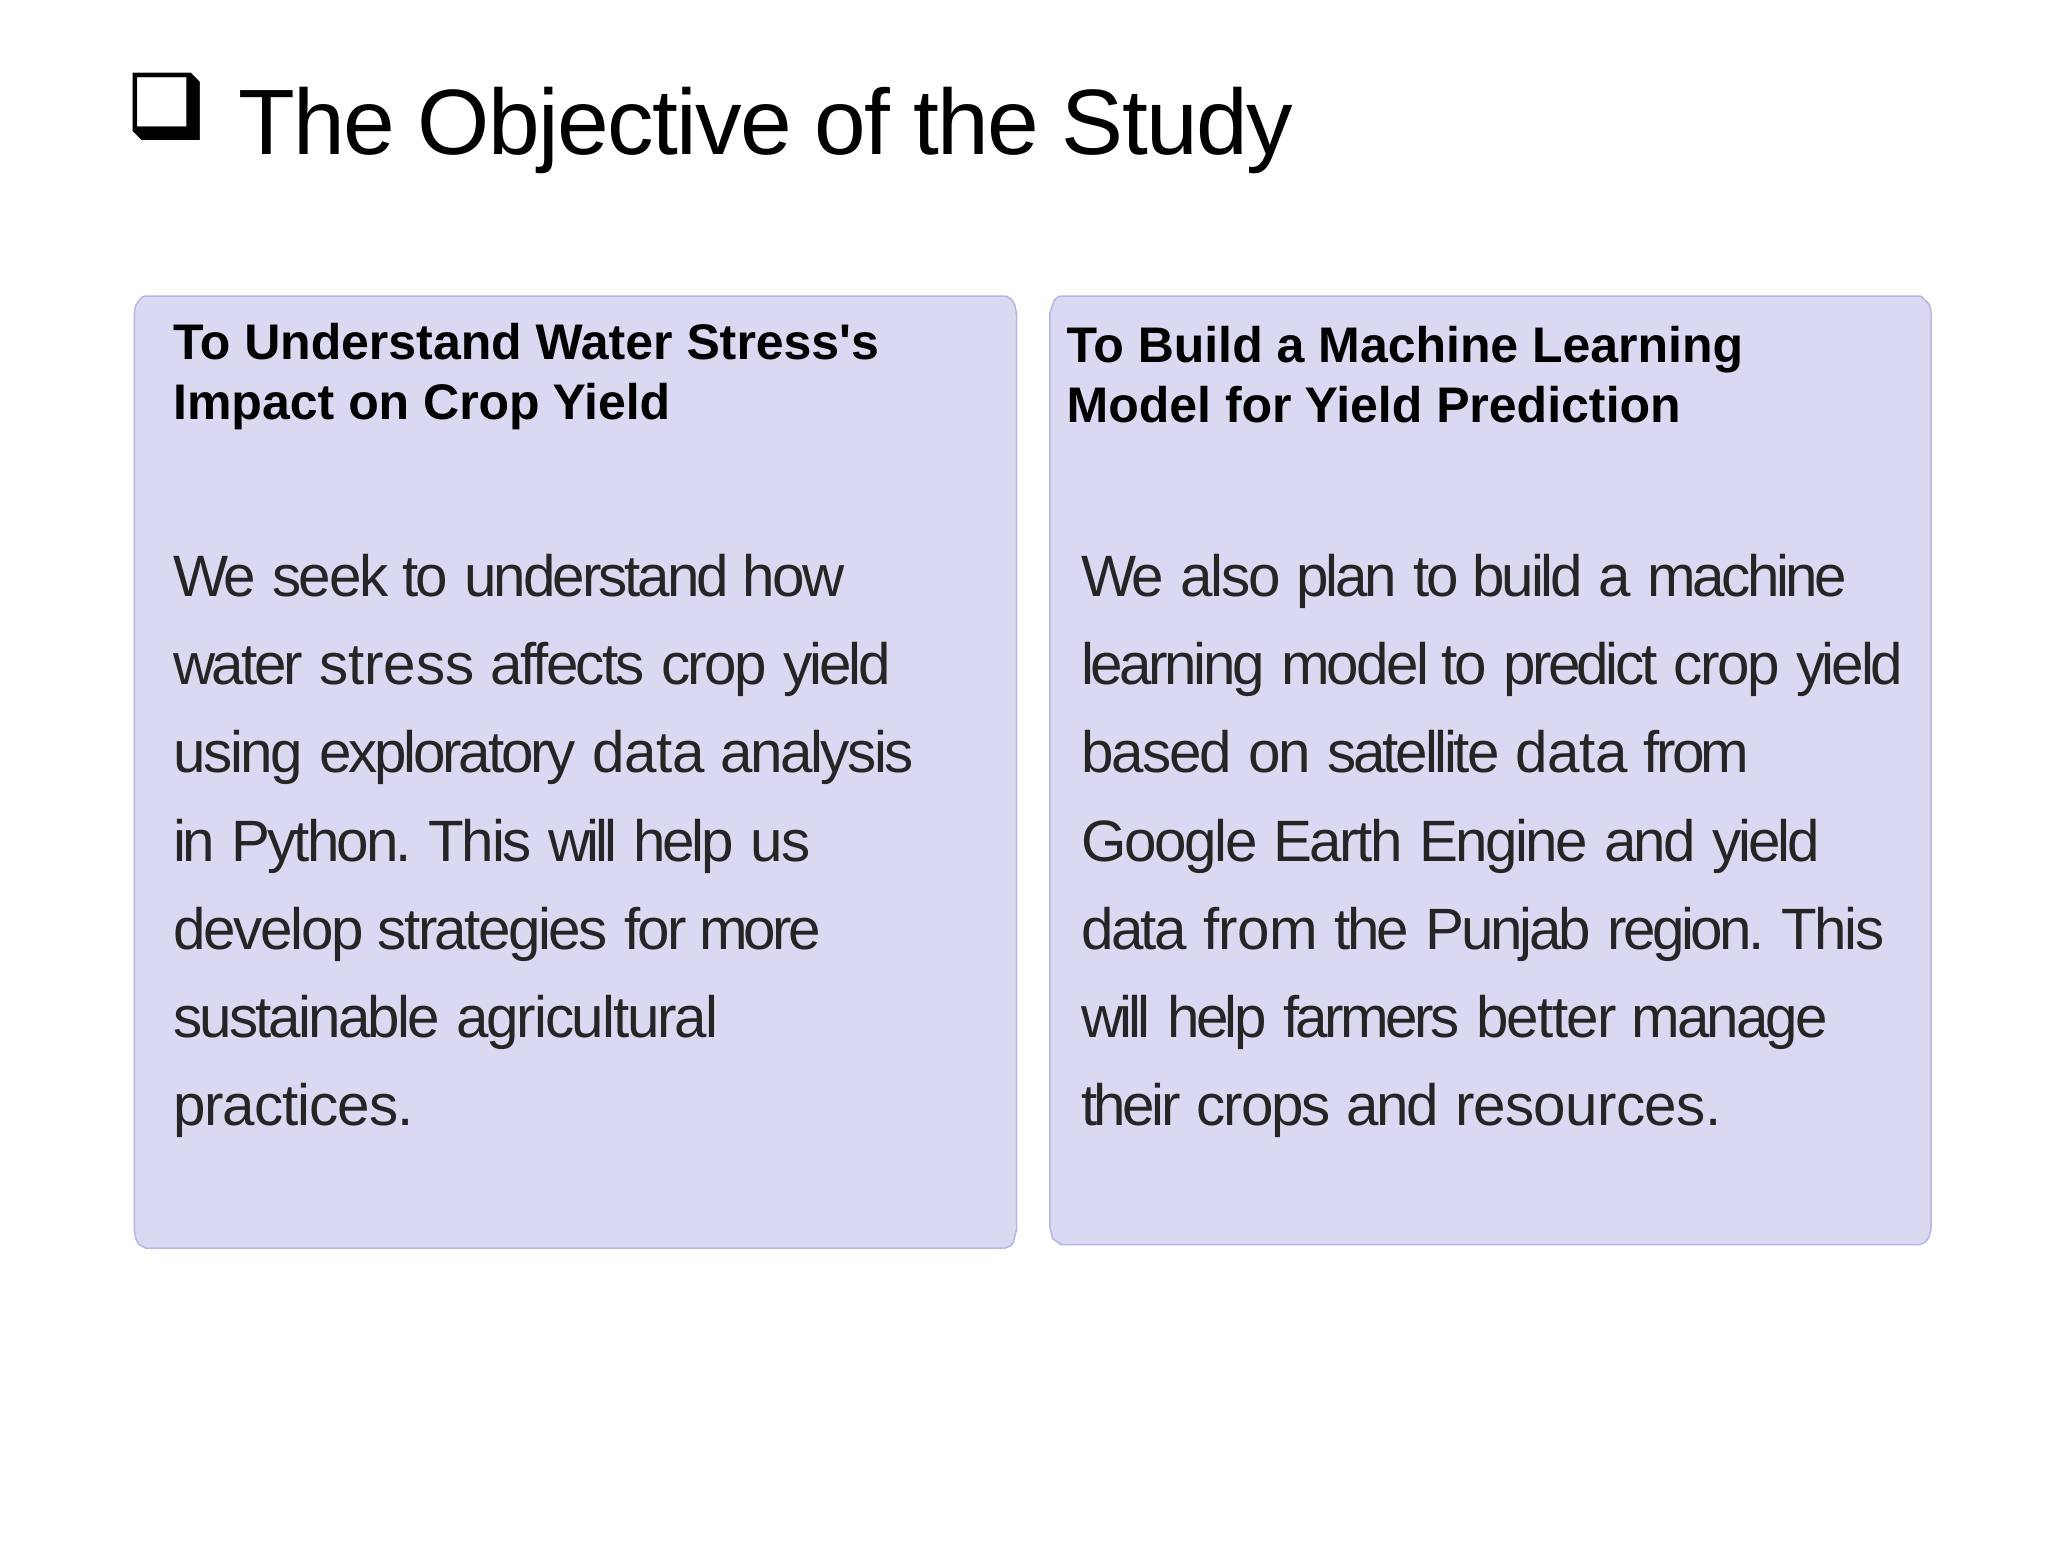

# The Objective of the Study

To Understand Water Stress's Impact on Crop Yield
To Build a Machine Learning Model for Yield Prediction
We seek to understand how water stress affects crop yield using exploratory data analysis in Python. This will help us develop strategies for more sustainable agricultural practices.
We also plan to build a machine learning model to predict crop yield based on satellite data from Google Earth Engine and yield data from the Punjab region. This will help farmers better manage their crops and resources.